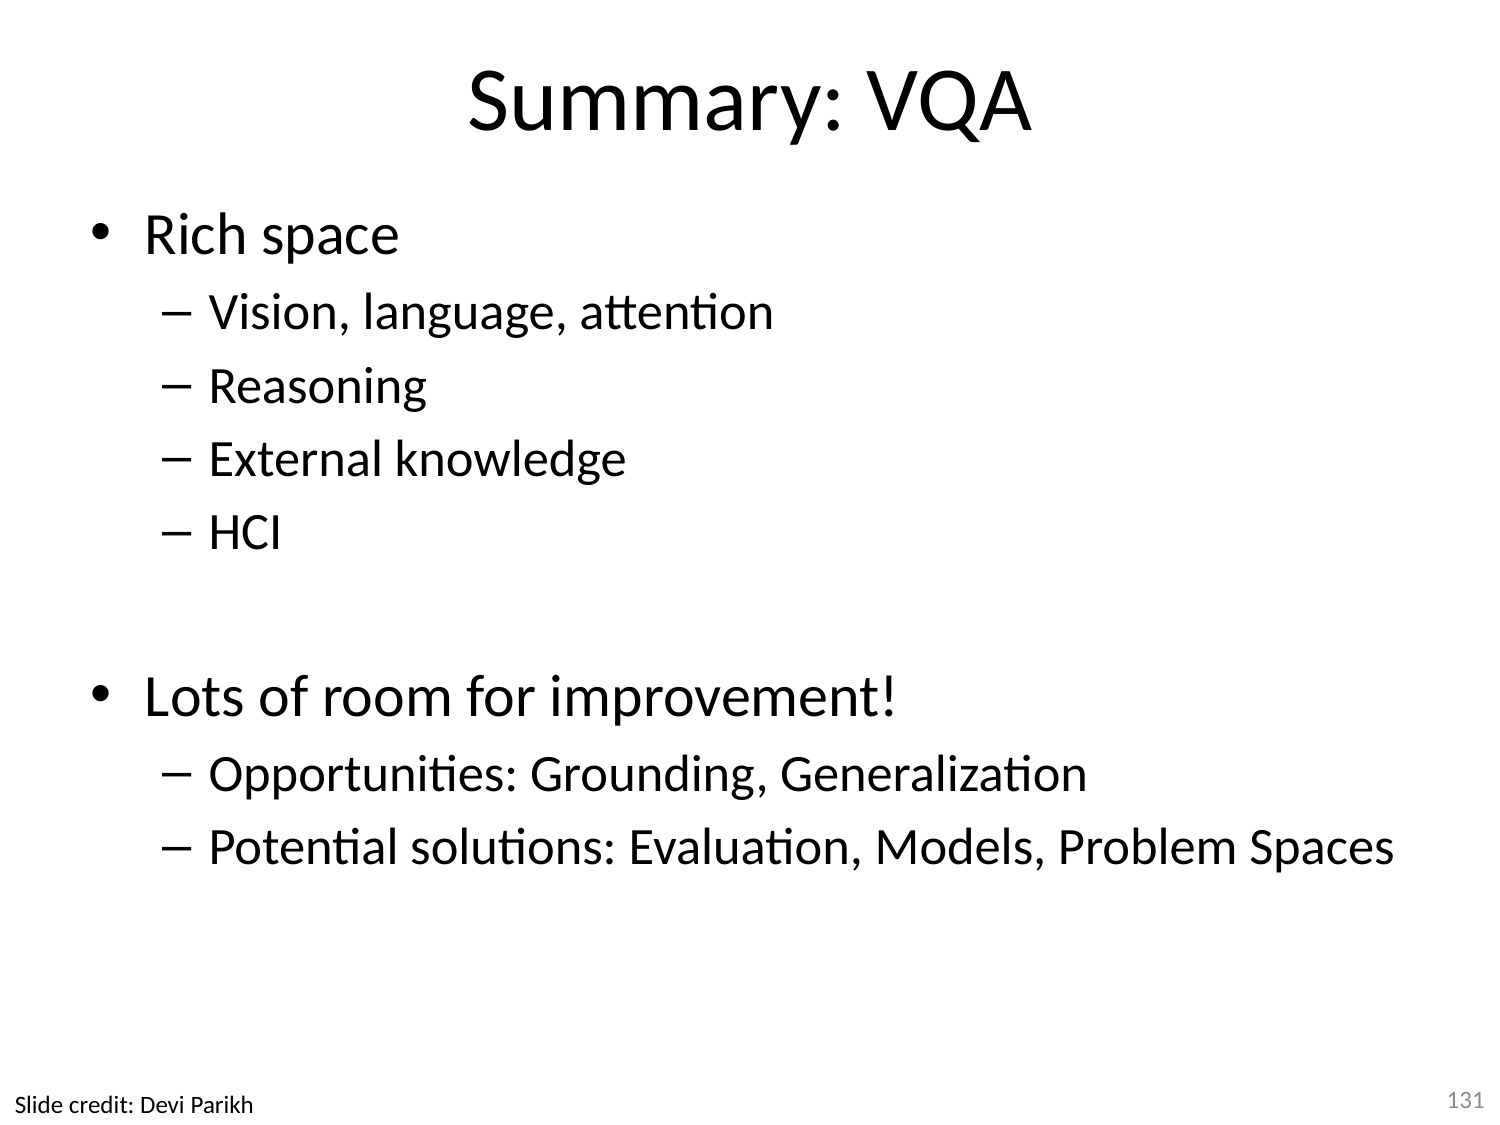

# Summary: VQA
Rich space
Vision, language, attention
Reasoning
External knowledge
HCI

Lots of room for improvement!
Opportunities: Grounding, Generalization
Potential solutions: Evaluation, Models, Problem Spaces
131